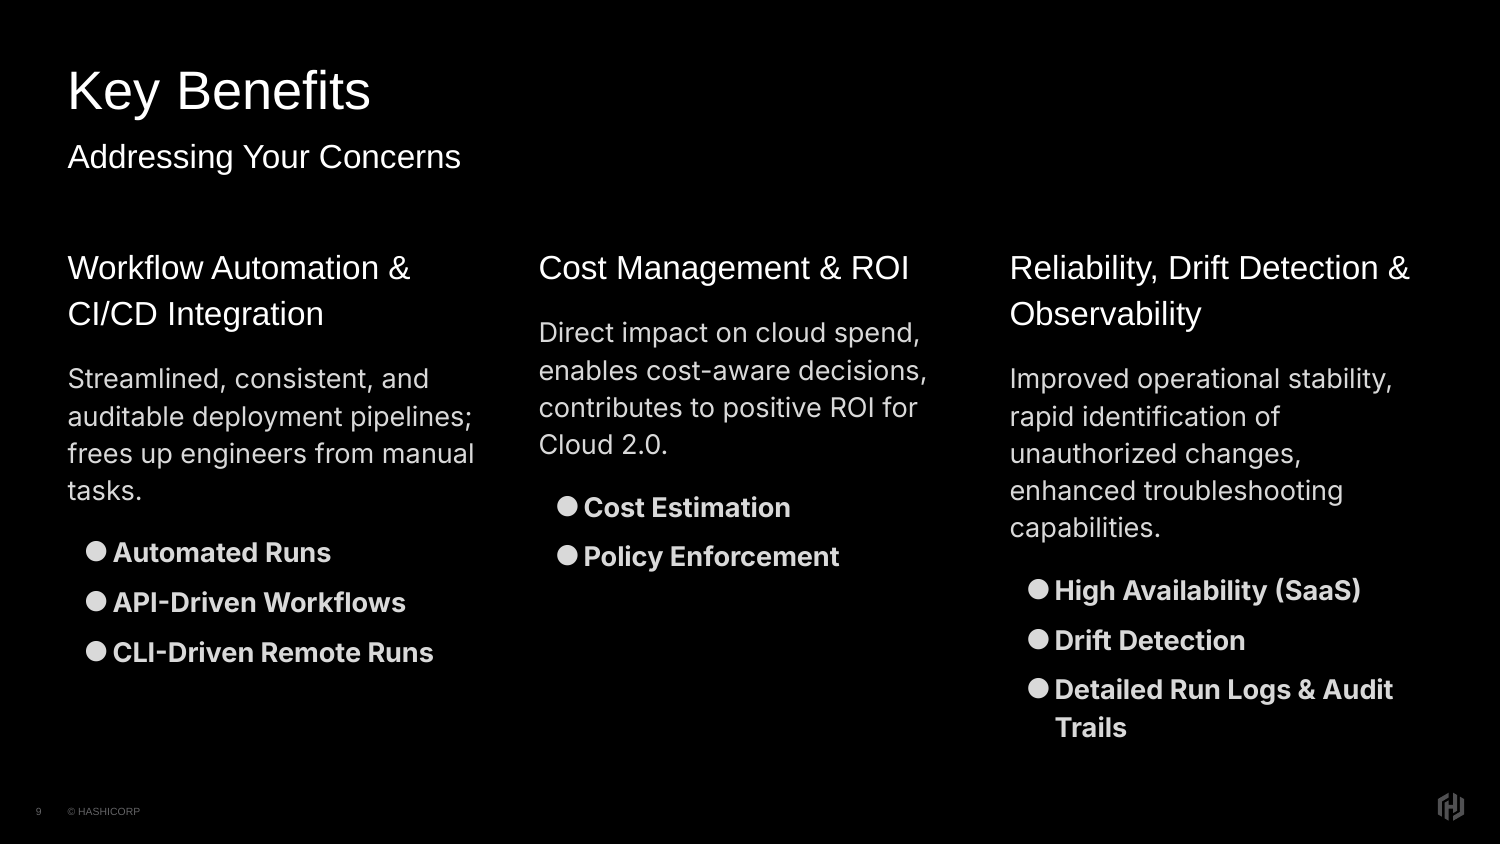

# Key Benefits
Addressing Your Concerns
Workflow Automation & CI/CD Integration
Streamlined, consistent, and auditable deployment pipelines; frees up engineers from manual tasks.
Automated Runs
API-Driven Workflows
CLI-Driven Remote Runs
Cost Management & ROI
Direct impact on cloud spend, enables cost-aware decisions, contributes to positive ROI for Cloud 2.0.
Cost Estimation
Policy Enforcement
Reliability, Drift Detection & Observability
Improved operational stability, rapid identification of unauthorized changes, enhanced troubleshooting capabilities.
High Availability (SaaS)
Drift Detection
Detailed Run Logs & Audit Trails

9